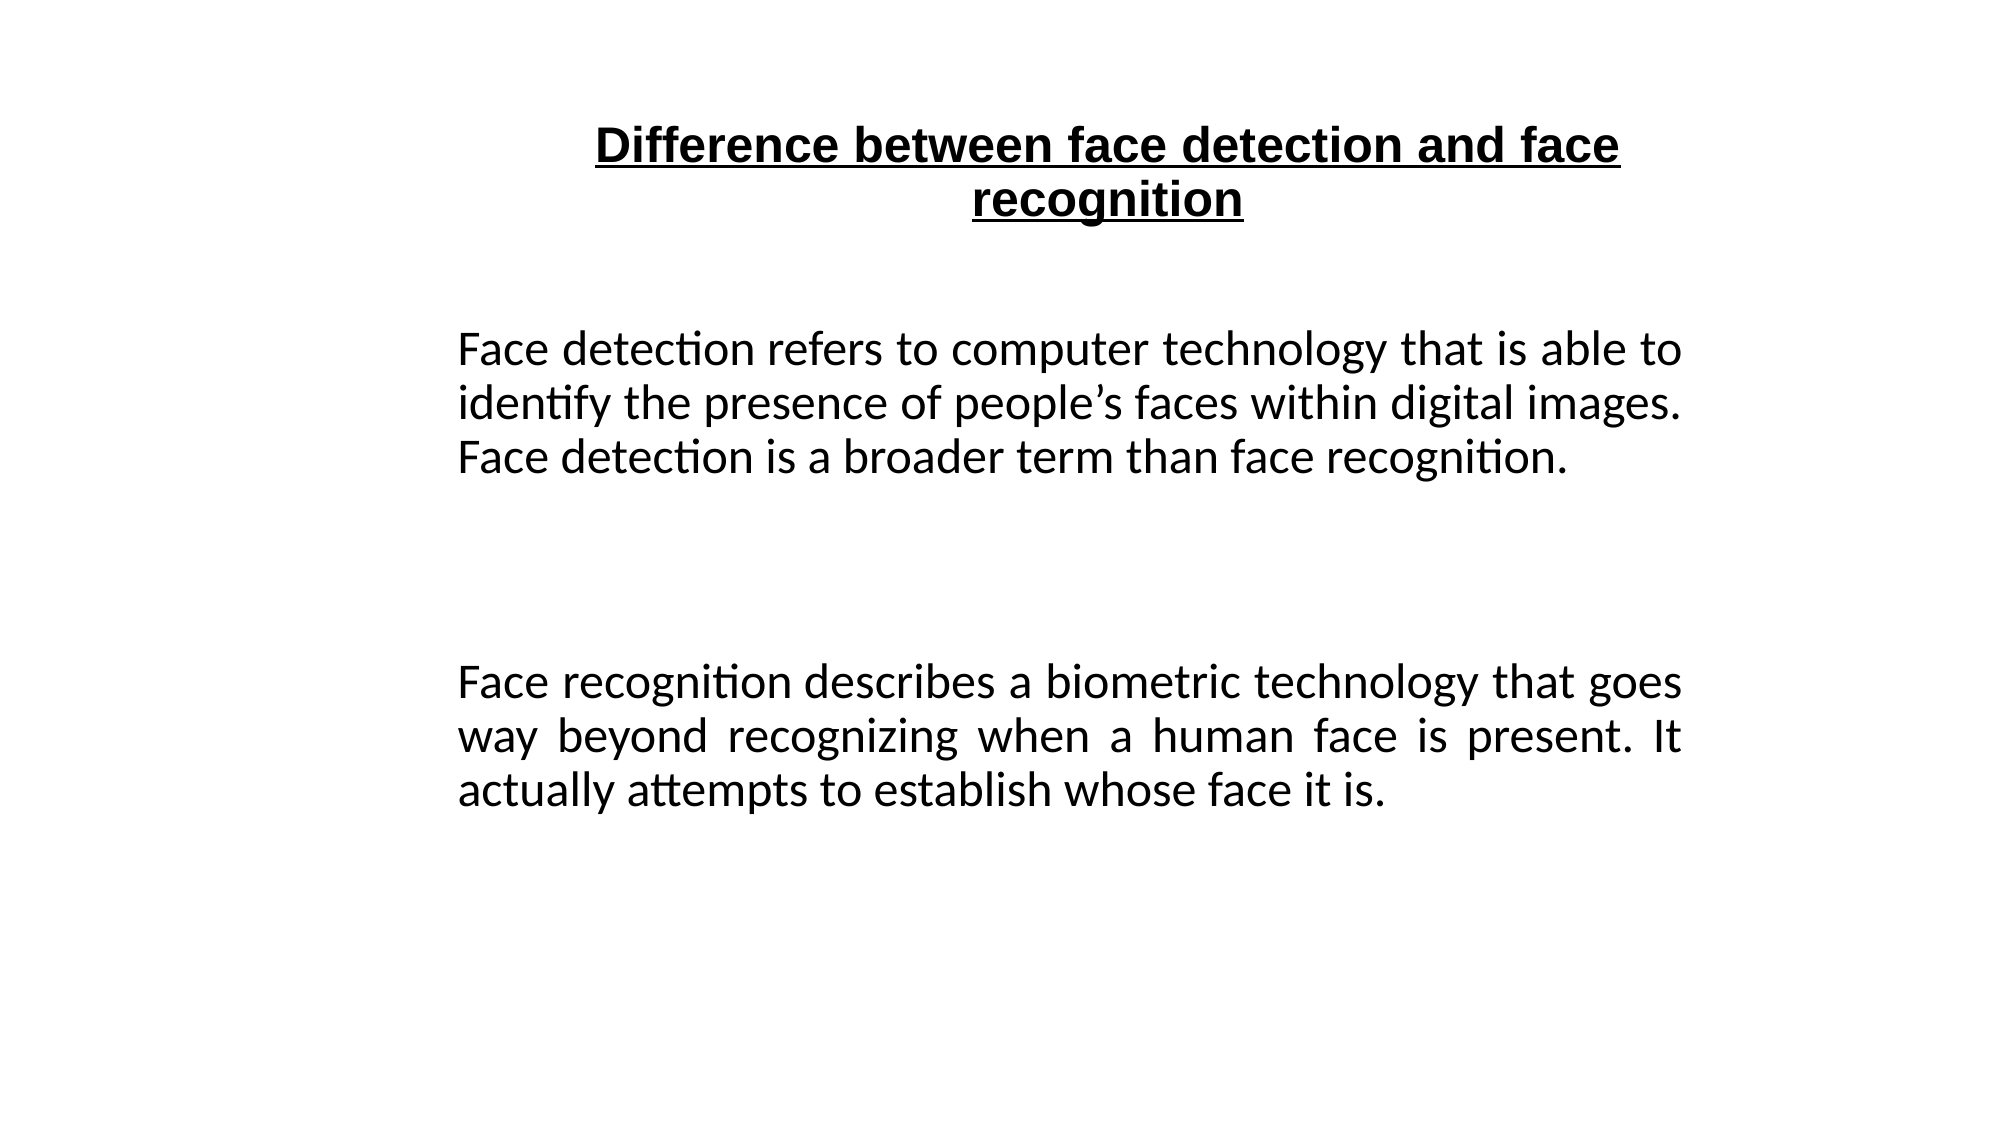

Difference between face detection and face recognition

Face detection refers to computer technology that is able to identify the presence of people’s faces within digital images. Face detection is a broader term than face recognition.

Face recognition describes a biometric technology that goes way beyond recognizing when a human face is present. It actually attempts to establish whose face it is.